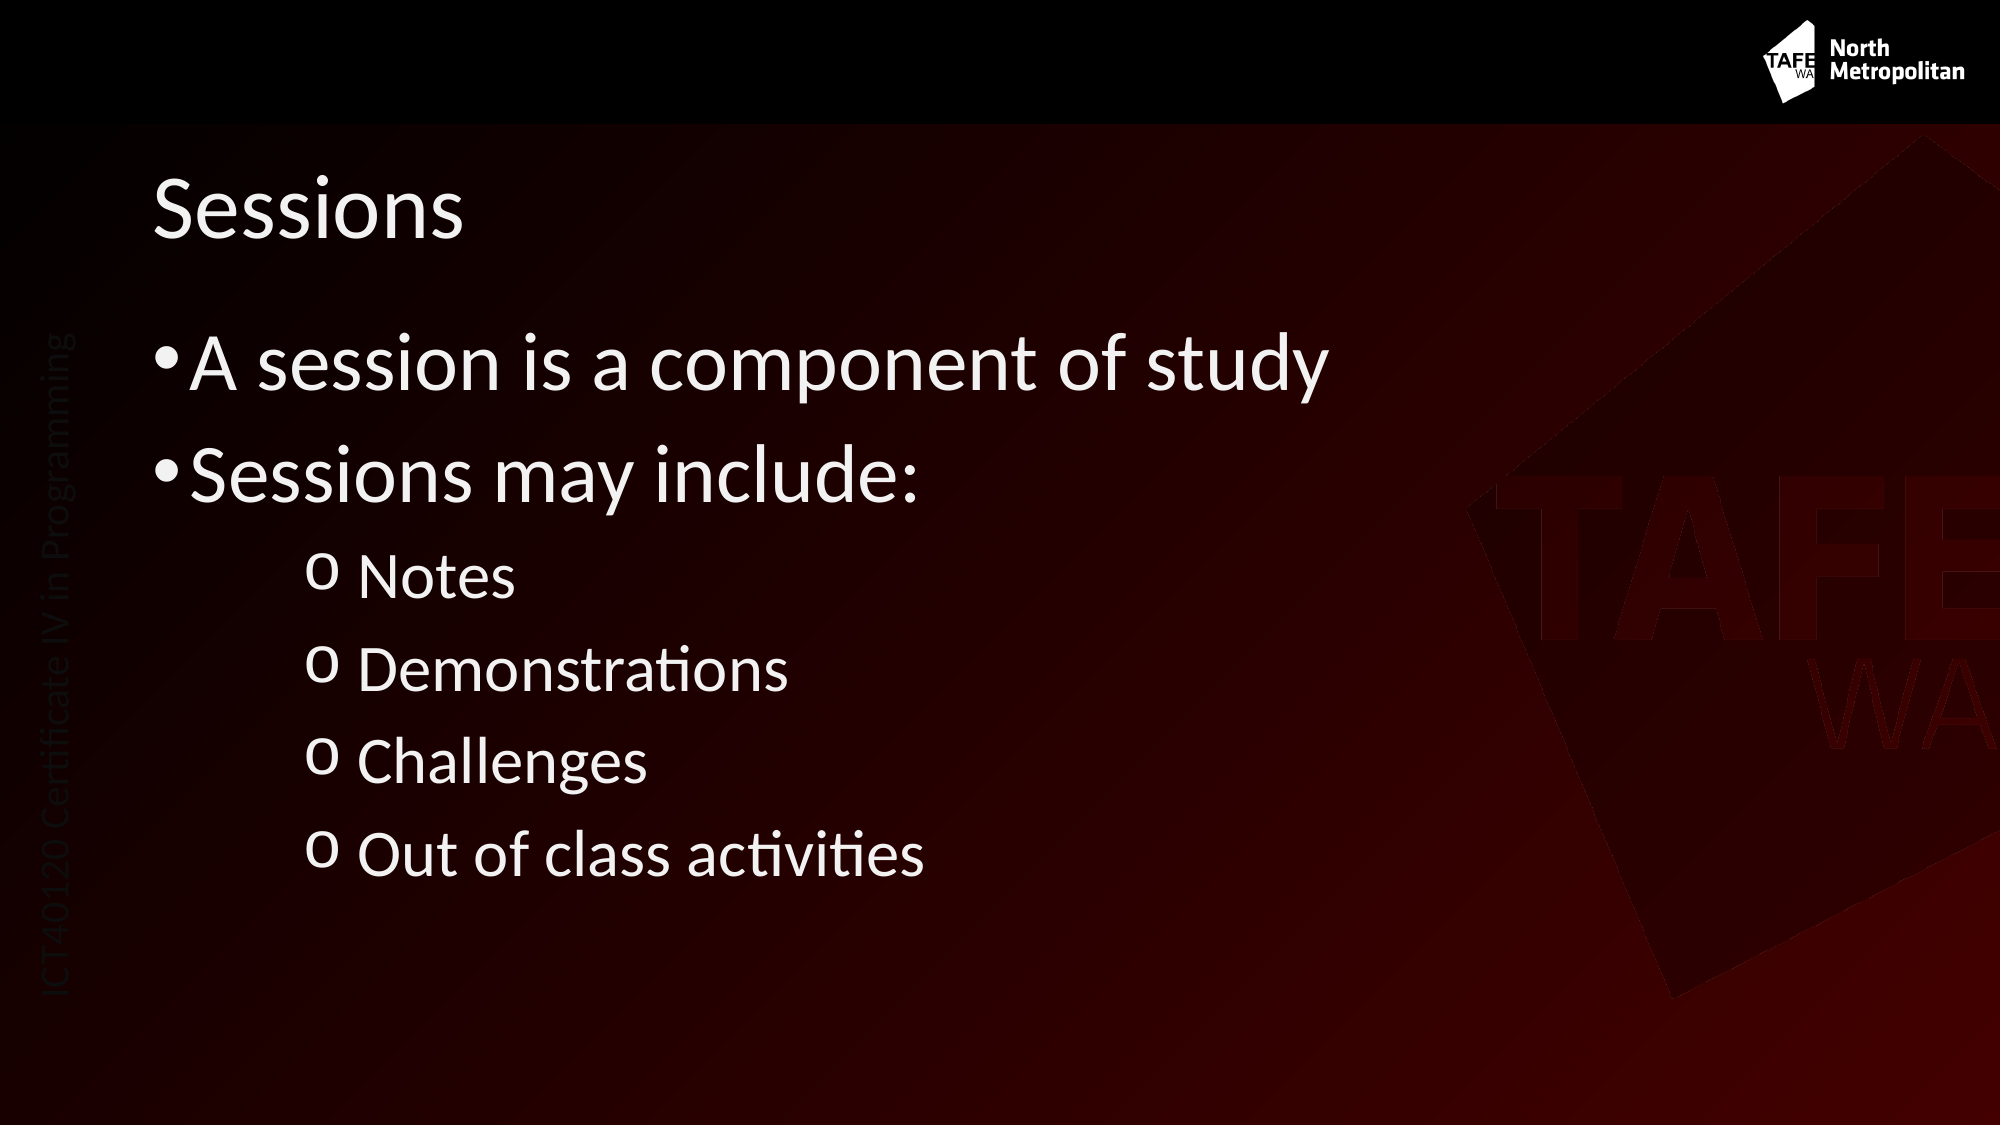

# Sessions
A session is a component of study
Sessions may include:
 Notes
 Demonstrations
 Challenges
 Out of class activities